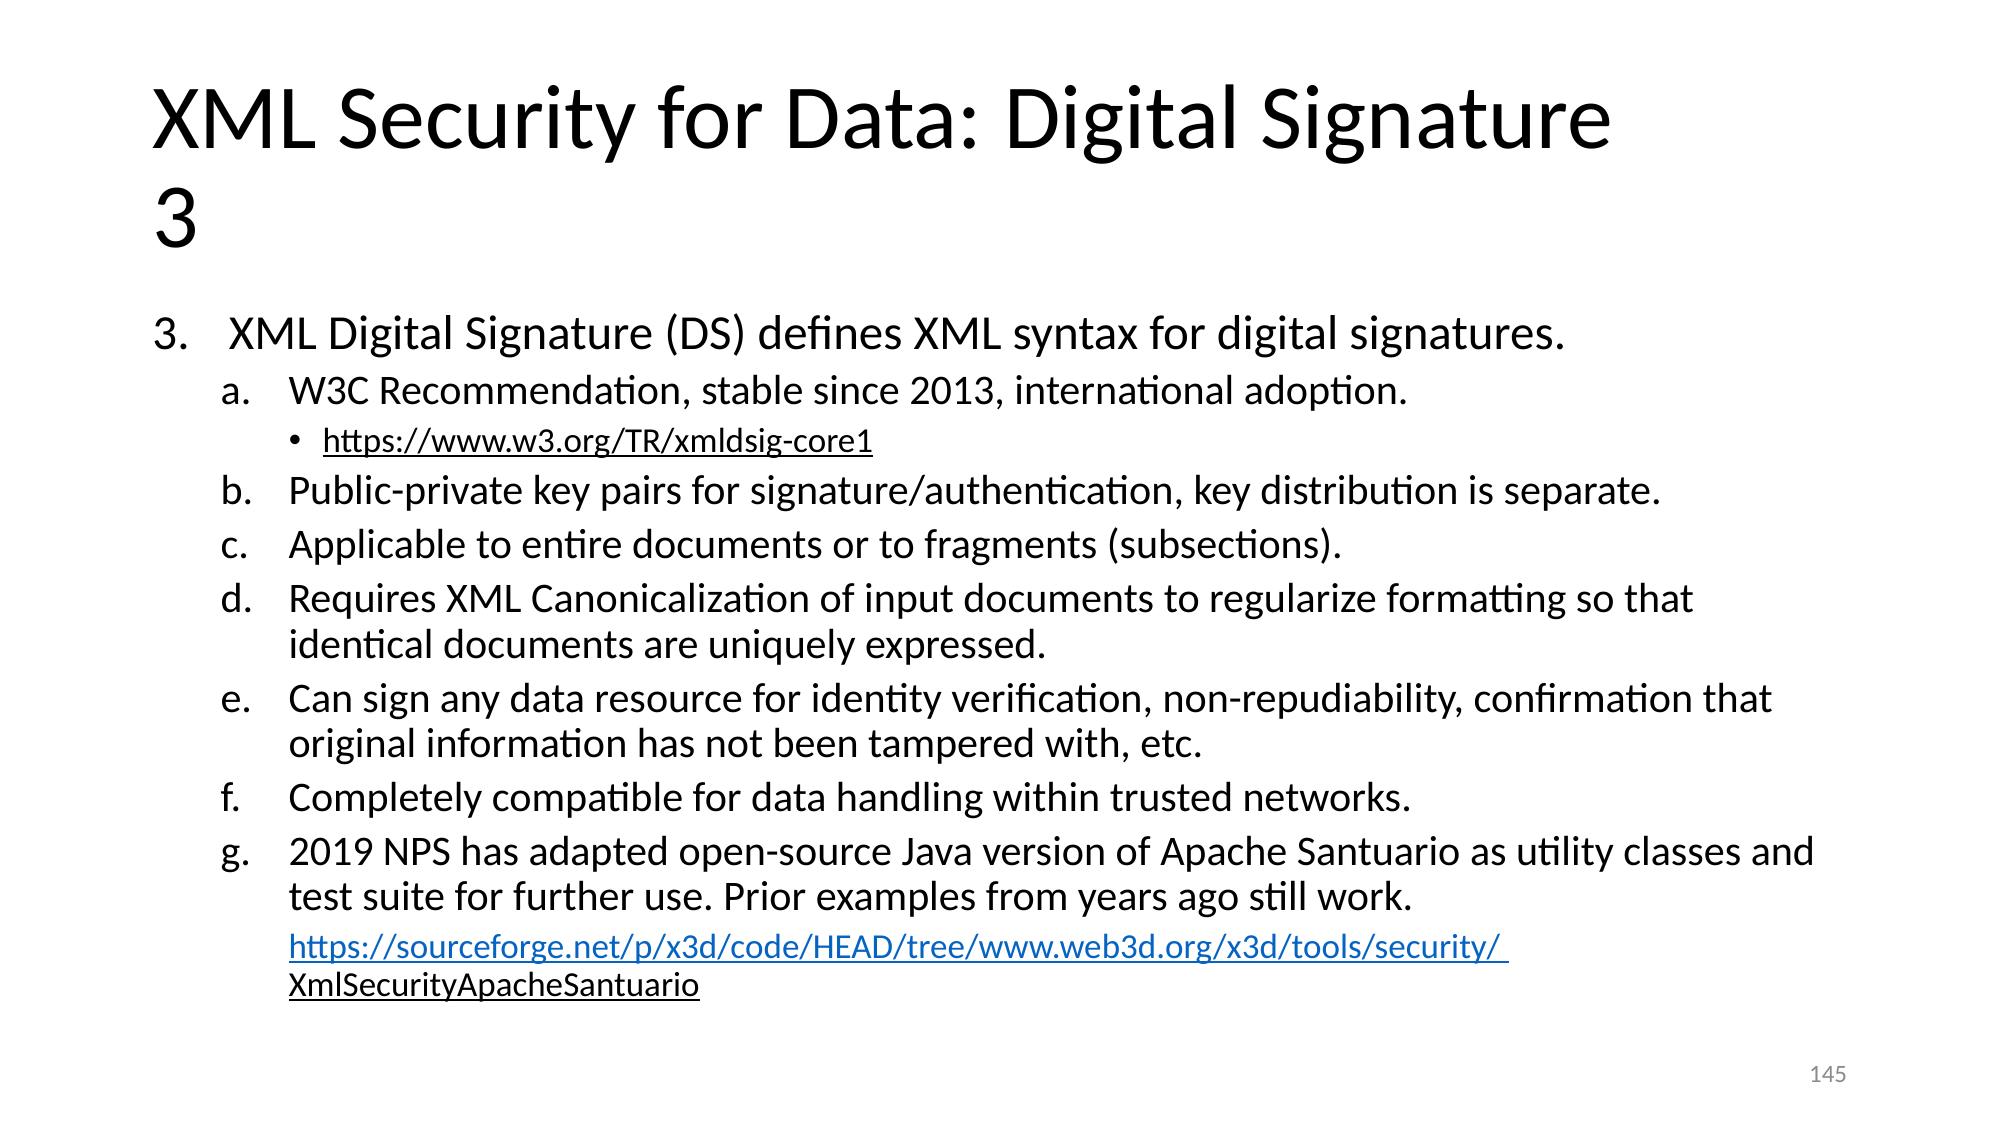

# XML Security for Data: Digital Signature         3
XML Digital Signature (DS) defines XML syntax for digital signatures.
W3C Recommendation, stable since 2013, international adoption.
https://www.w3.org/TR/xmldsig-core1
Public-private key pairs for signature/authentication, key distribution is separate.
Applicable to entire documents or to fragments (subsections).
Requires XML Canonicalization of input documents to regularize formatting so that identical documents are uniquely expressed.
Can sign any data resource for identity verification, non-repudiability, confirmation that original information has not been tampered with, etc.
Completely compatible for data handling within trusted networks.
2019 NPS has adapted open-source Java version of Apache Santuario as utility classes and test suite for further use. Prior examples from years ago still work.
https://sourceforge.net/p/x3d/code/HEAD/tree/www.web3d.org/x3d/tools/security/ XmlSecurityApacheSantuario
145